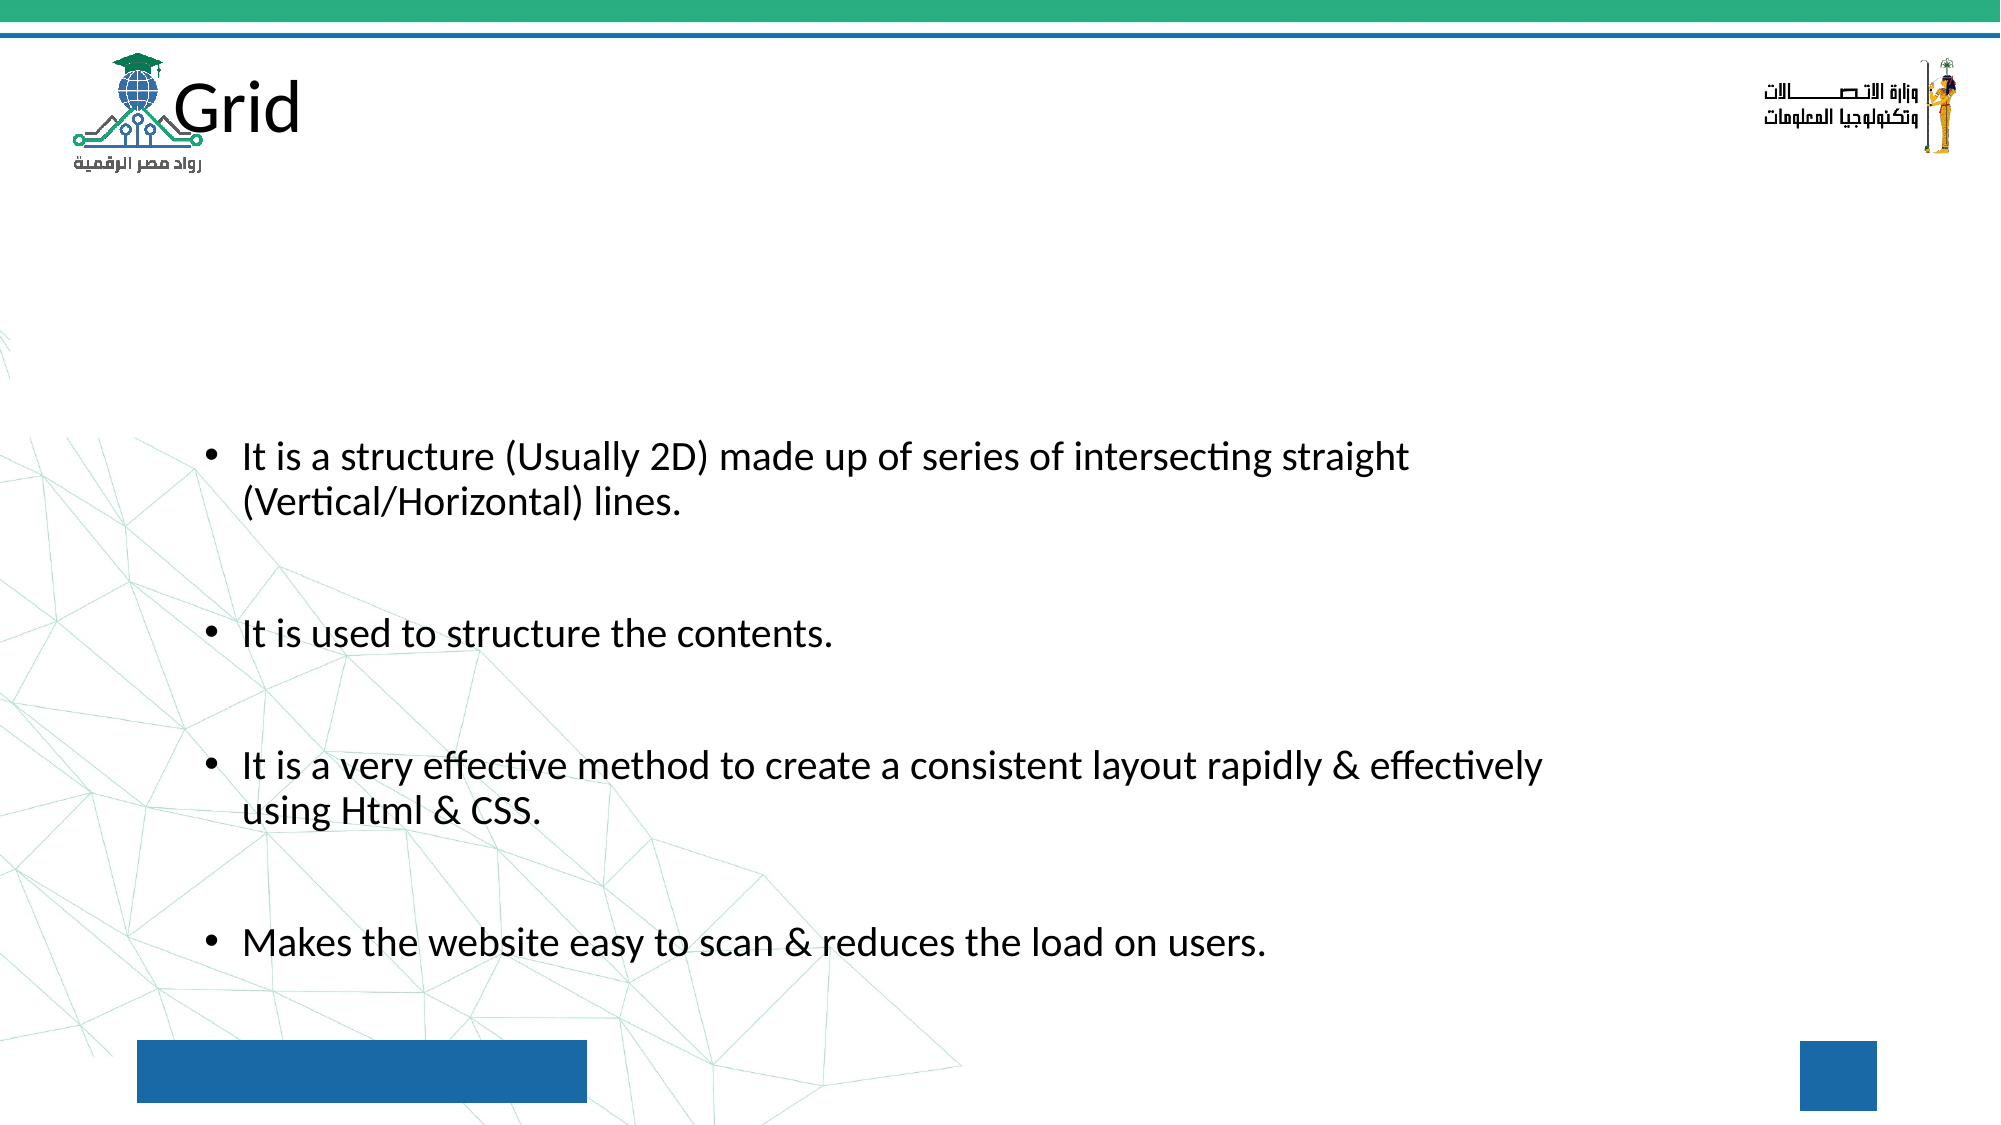

# Grid
It is a structure (Usually 2D) made up of series of intersecting straight (Vertical/Horizontal) lines.

It is used to structure the contents.

It is a very effective method to create a consistent layout rapidly & effectively using Html & CSS.

Makes the website easy to scan & reduces the load on users.